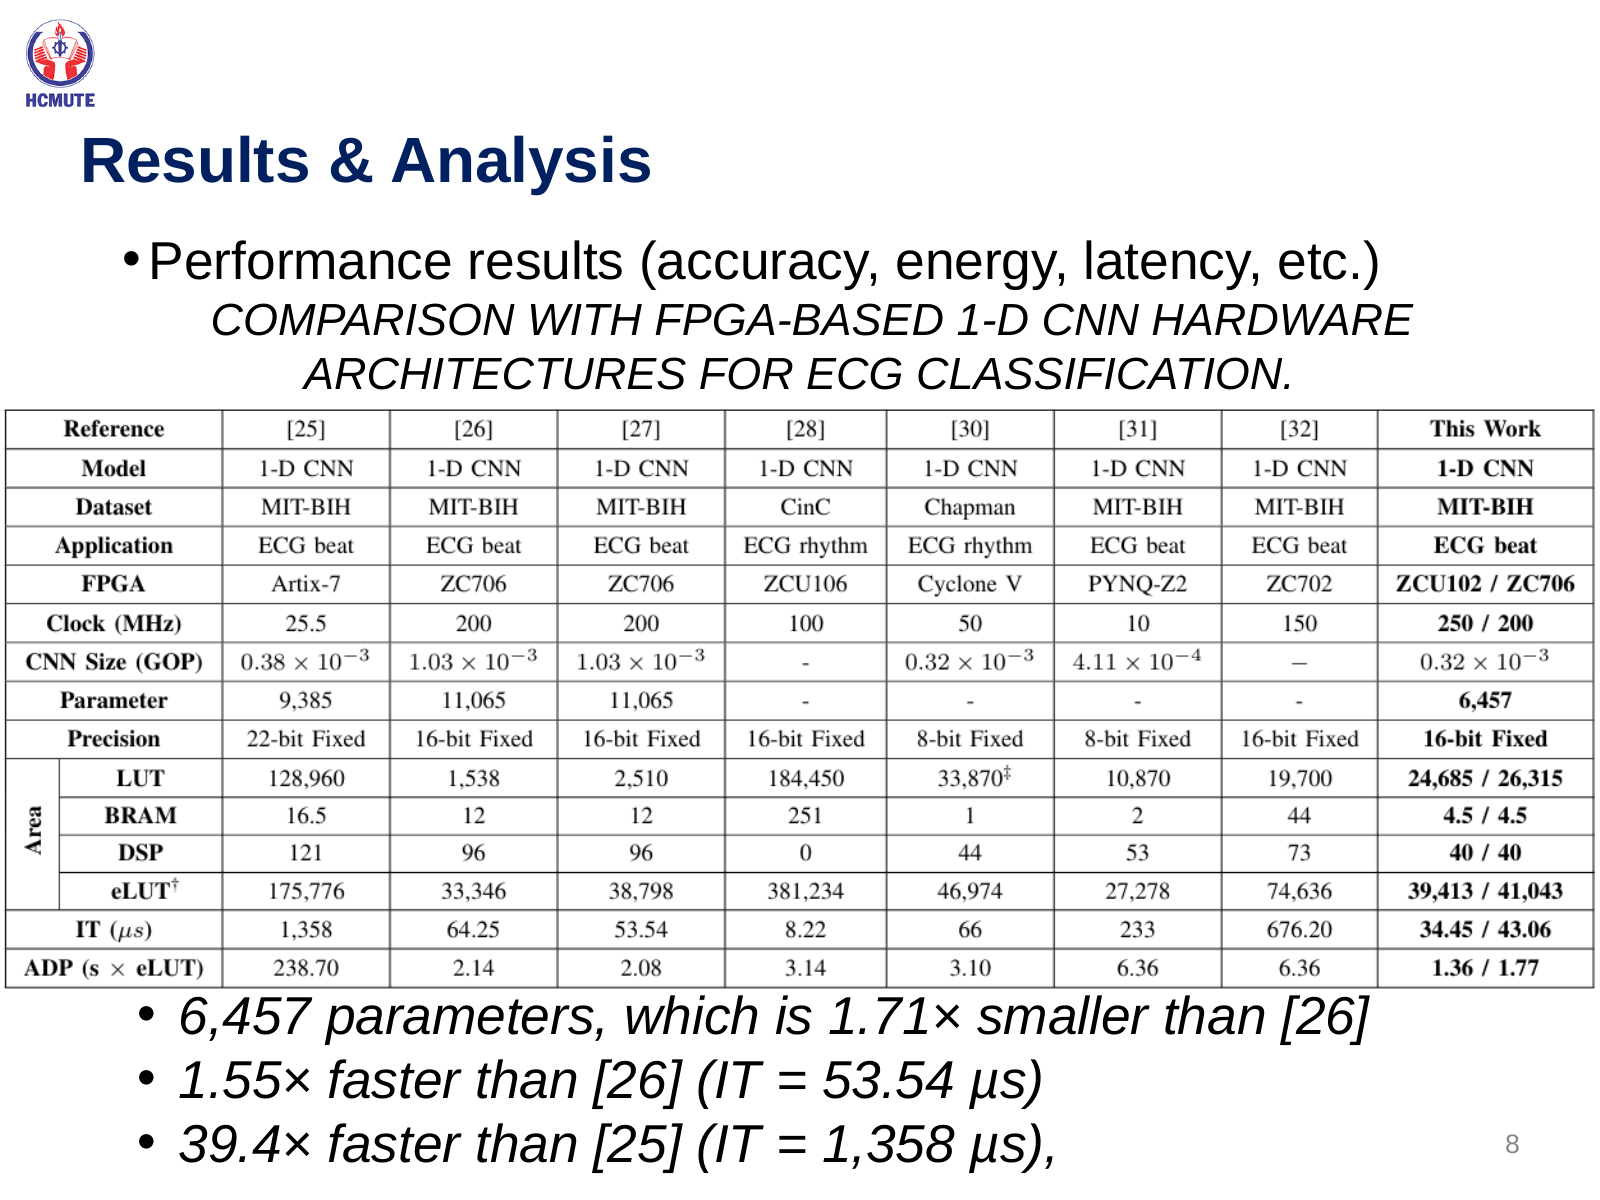

Results & Analysis

Performance results (accuracy, energy, latency, etc.)
  COMPARISON WITH FPGA-BASED 1-D CNN HARDWARE ARCHITECTURES FOR ECG CLASSIFICATION.

 6,457 parameters, which is 1.71× smaller than [26]
 1.55× faster than [26] (IT = 53.54 µs)
 39.4× faster than [25] (IT = 1,358 µs),

8